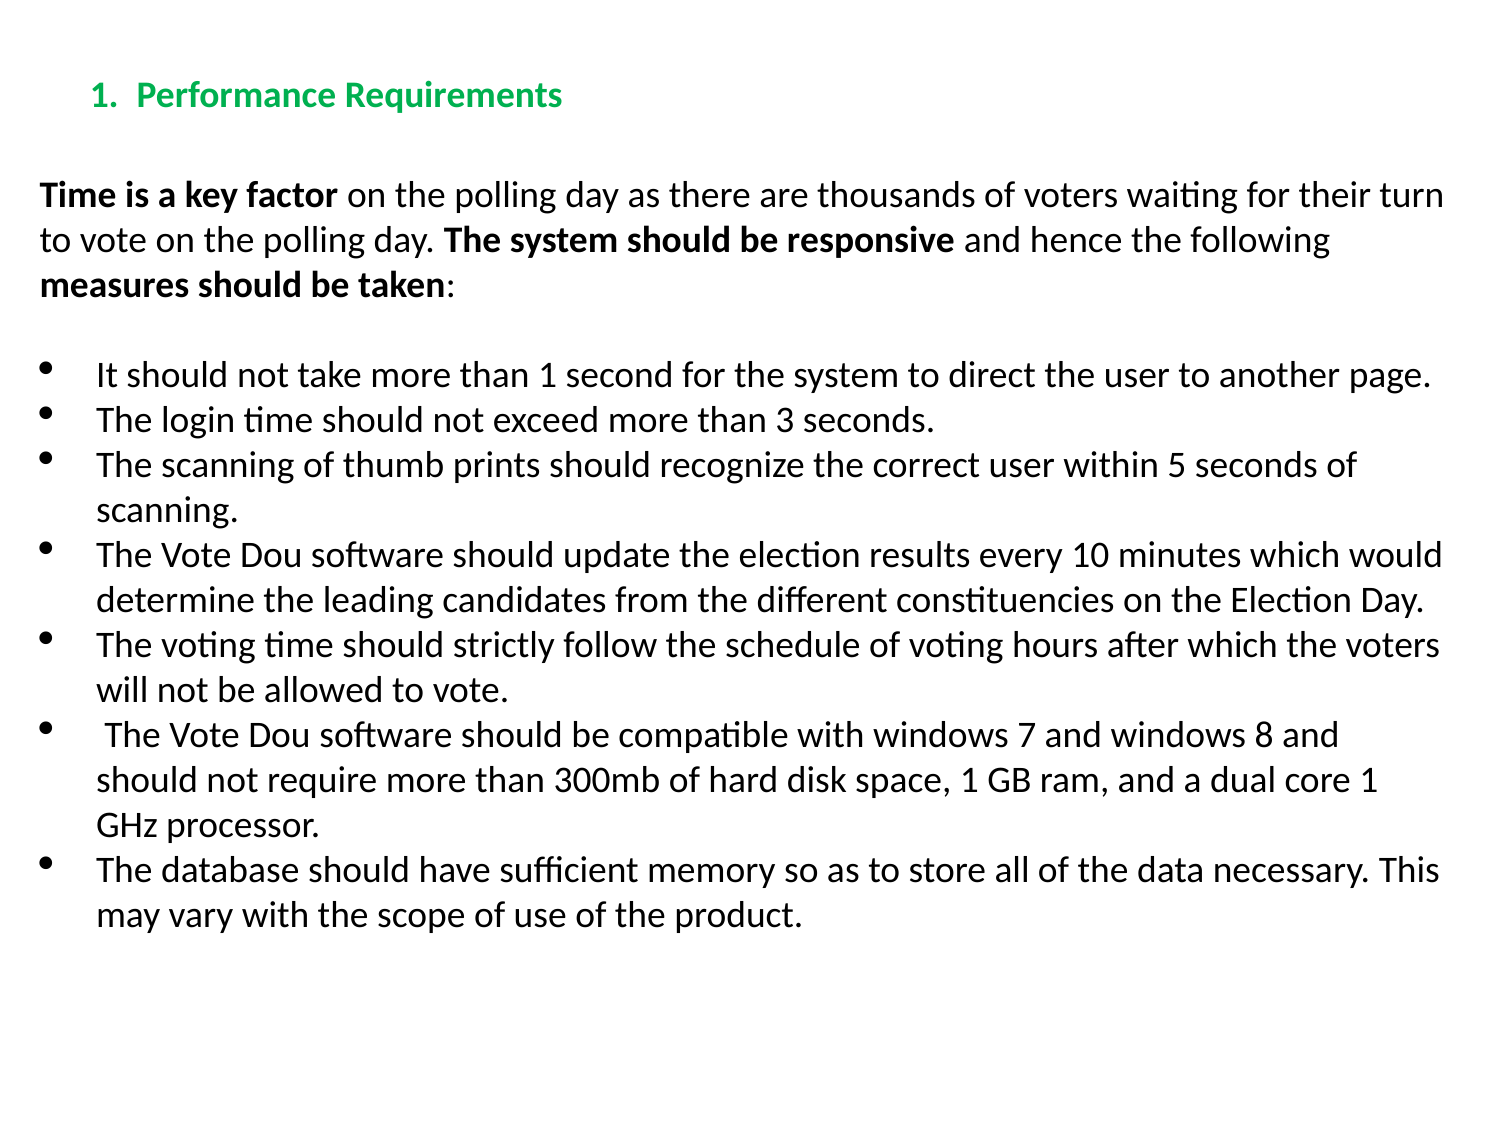

Performance Requirements
Time is a key factor on the polling day as there are thousands of voters waiting for their turn to vote on the polling day. The system should be responsive and hence the following measures should be taken:

It should not take more than 1 second for the system to direct the user to another page.
The login time should not exceed more than 3 seconds.
The scanning of thumb prints should recognize the correct user within 5 seconds of scanning.
The Vote Dou software should update the election results every 10 minutes which would determine the leading candidates from the different constituencies on the Election Day.
The voting time should strictly follow the schedule of voting hours after which the voters will not be allowed to vote.
 The Vote Dou software should be compatible with windows 7 and windows 8 and should not require more than 300mb of hard disk space, 1 GB ram, and a dual core 1 GHz processor.
The database should have sufficient memory so as to store all of the data necessary. This may vary with the scope of use of the product.